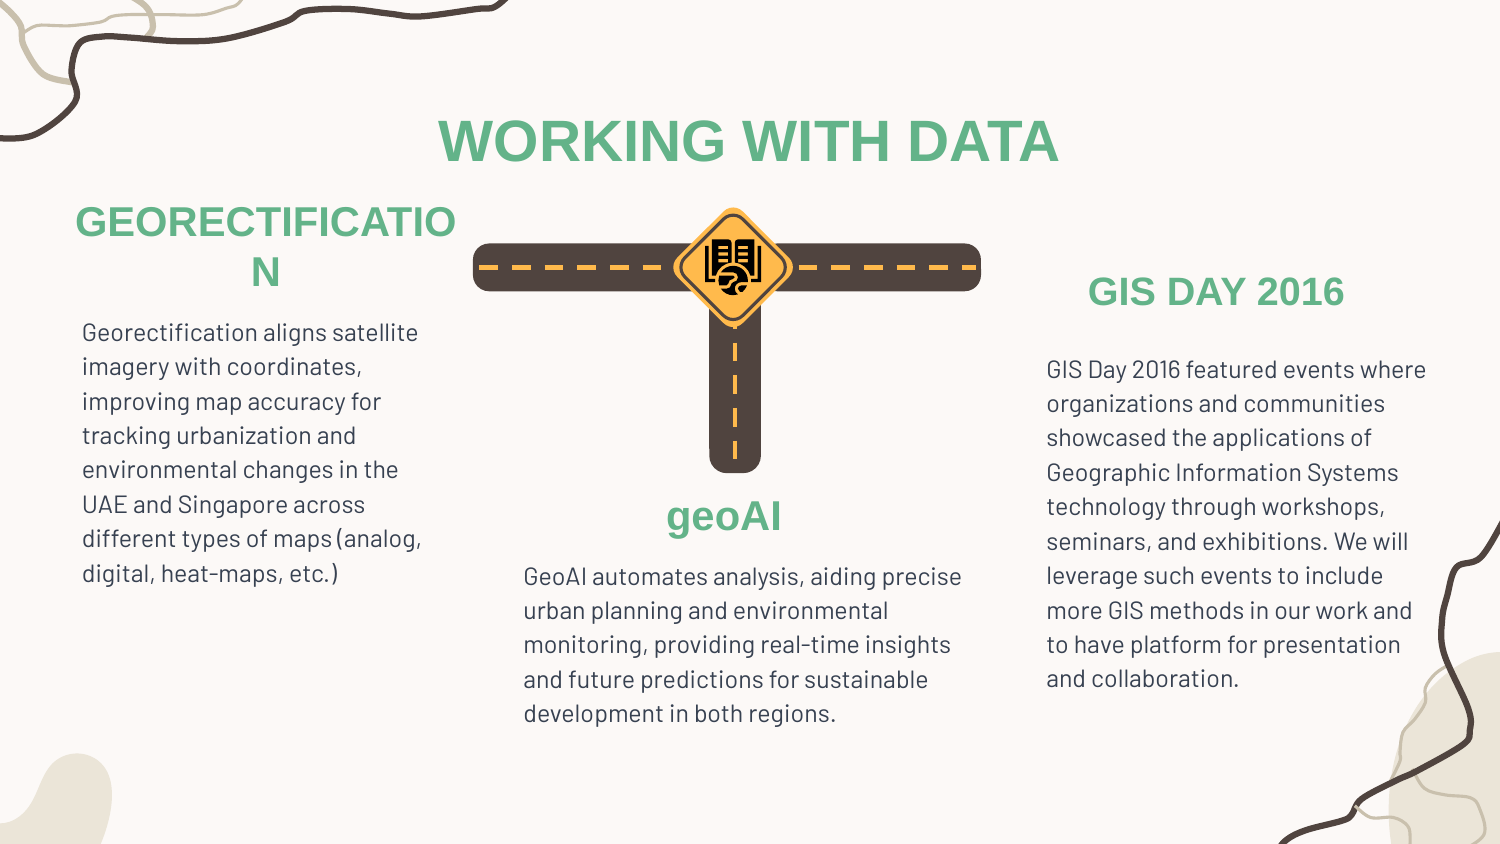

# WORKING WITH DATA

GEORECTIFICATION
GIS DAY 2016
Georectification aligns satellite imagery with coordinates, improving map accuracy for tracking urbanization and environmental changes in the UAE and Singapore across different types of maps (analog, digital, heat-maps, etc.)

GIS Day 2016 featured events where organizations and communities showcased the applications of Geographic Information Systems technology through workshops, seminars, and exhibitions. We will leverage such events to include more GIS methods in our work and to have platform for presentation and collaboration.
geoAI
GeoAI automates analysis, aiding precise urban planning and environmental monitoring, providing real-time insights and future predictions for sustainable development in both regions.